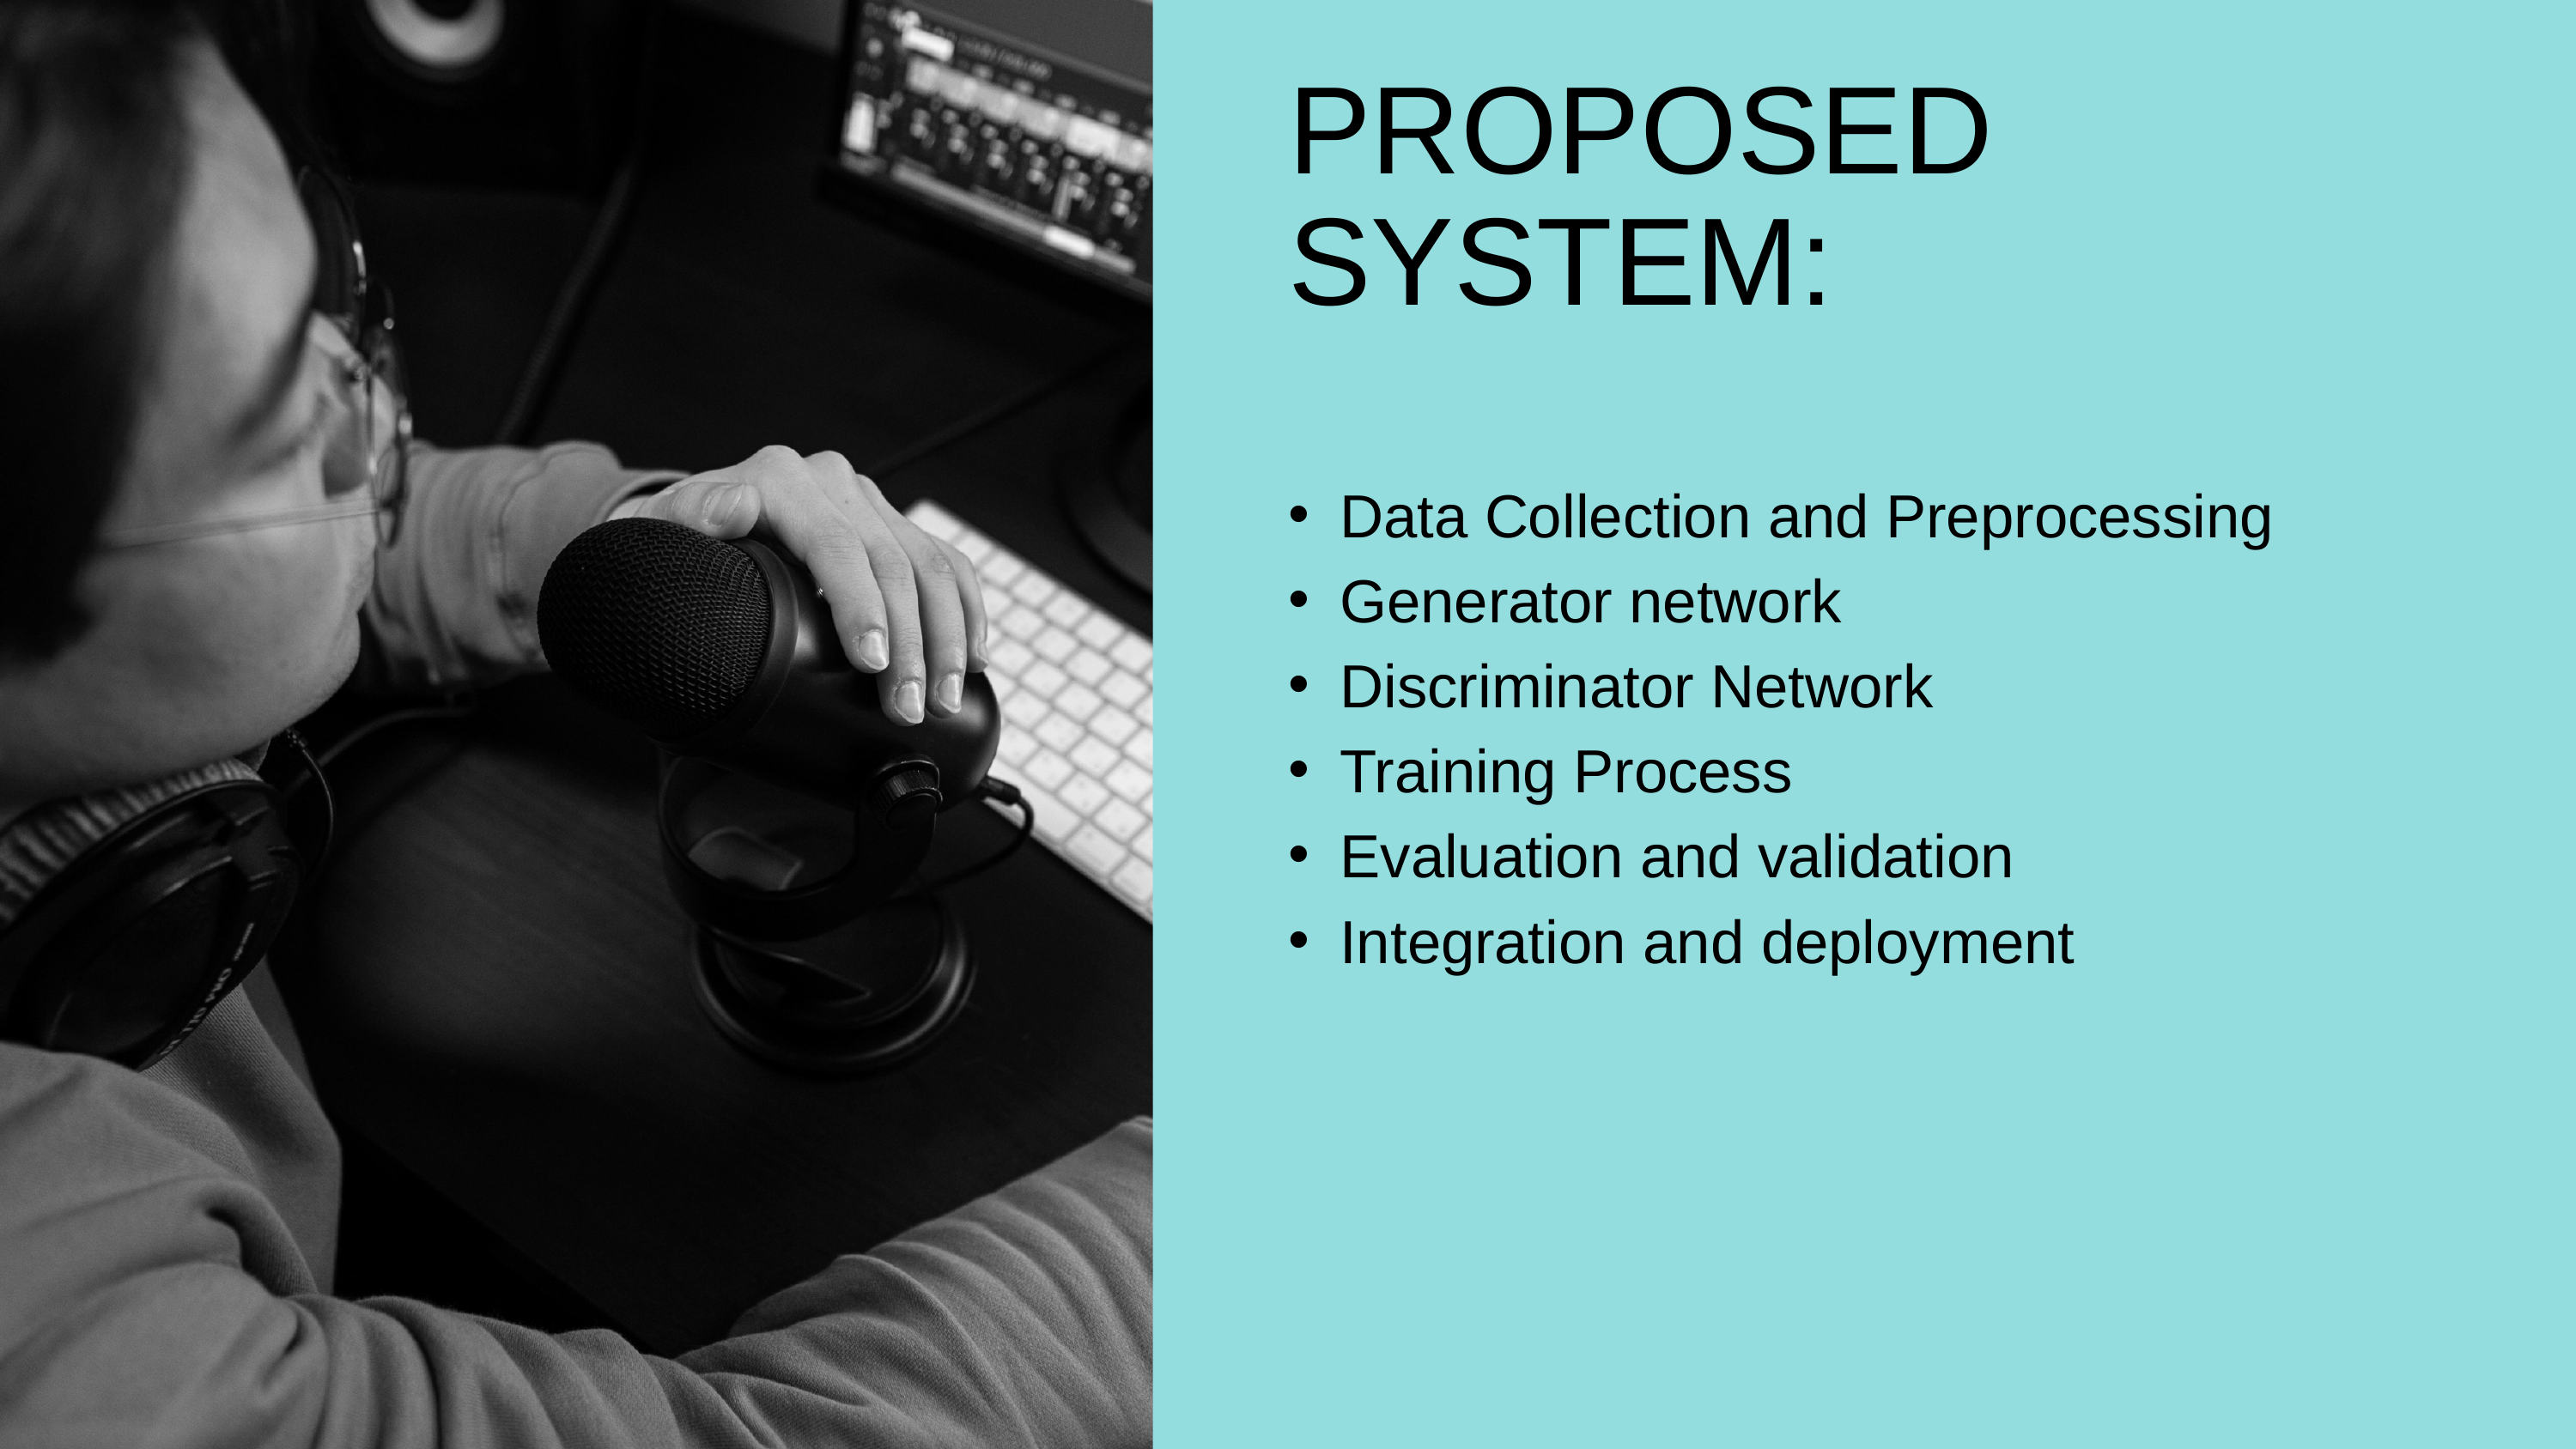

PROPOSED SYSTEM:
Data Collection and Preprocessing
Generator network
Discriminator Network
Training Process
Evaluation and validation
Integration and deployment